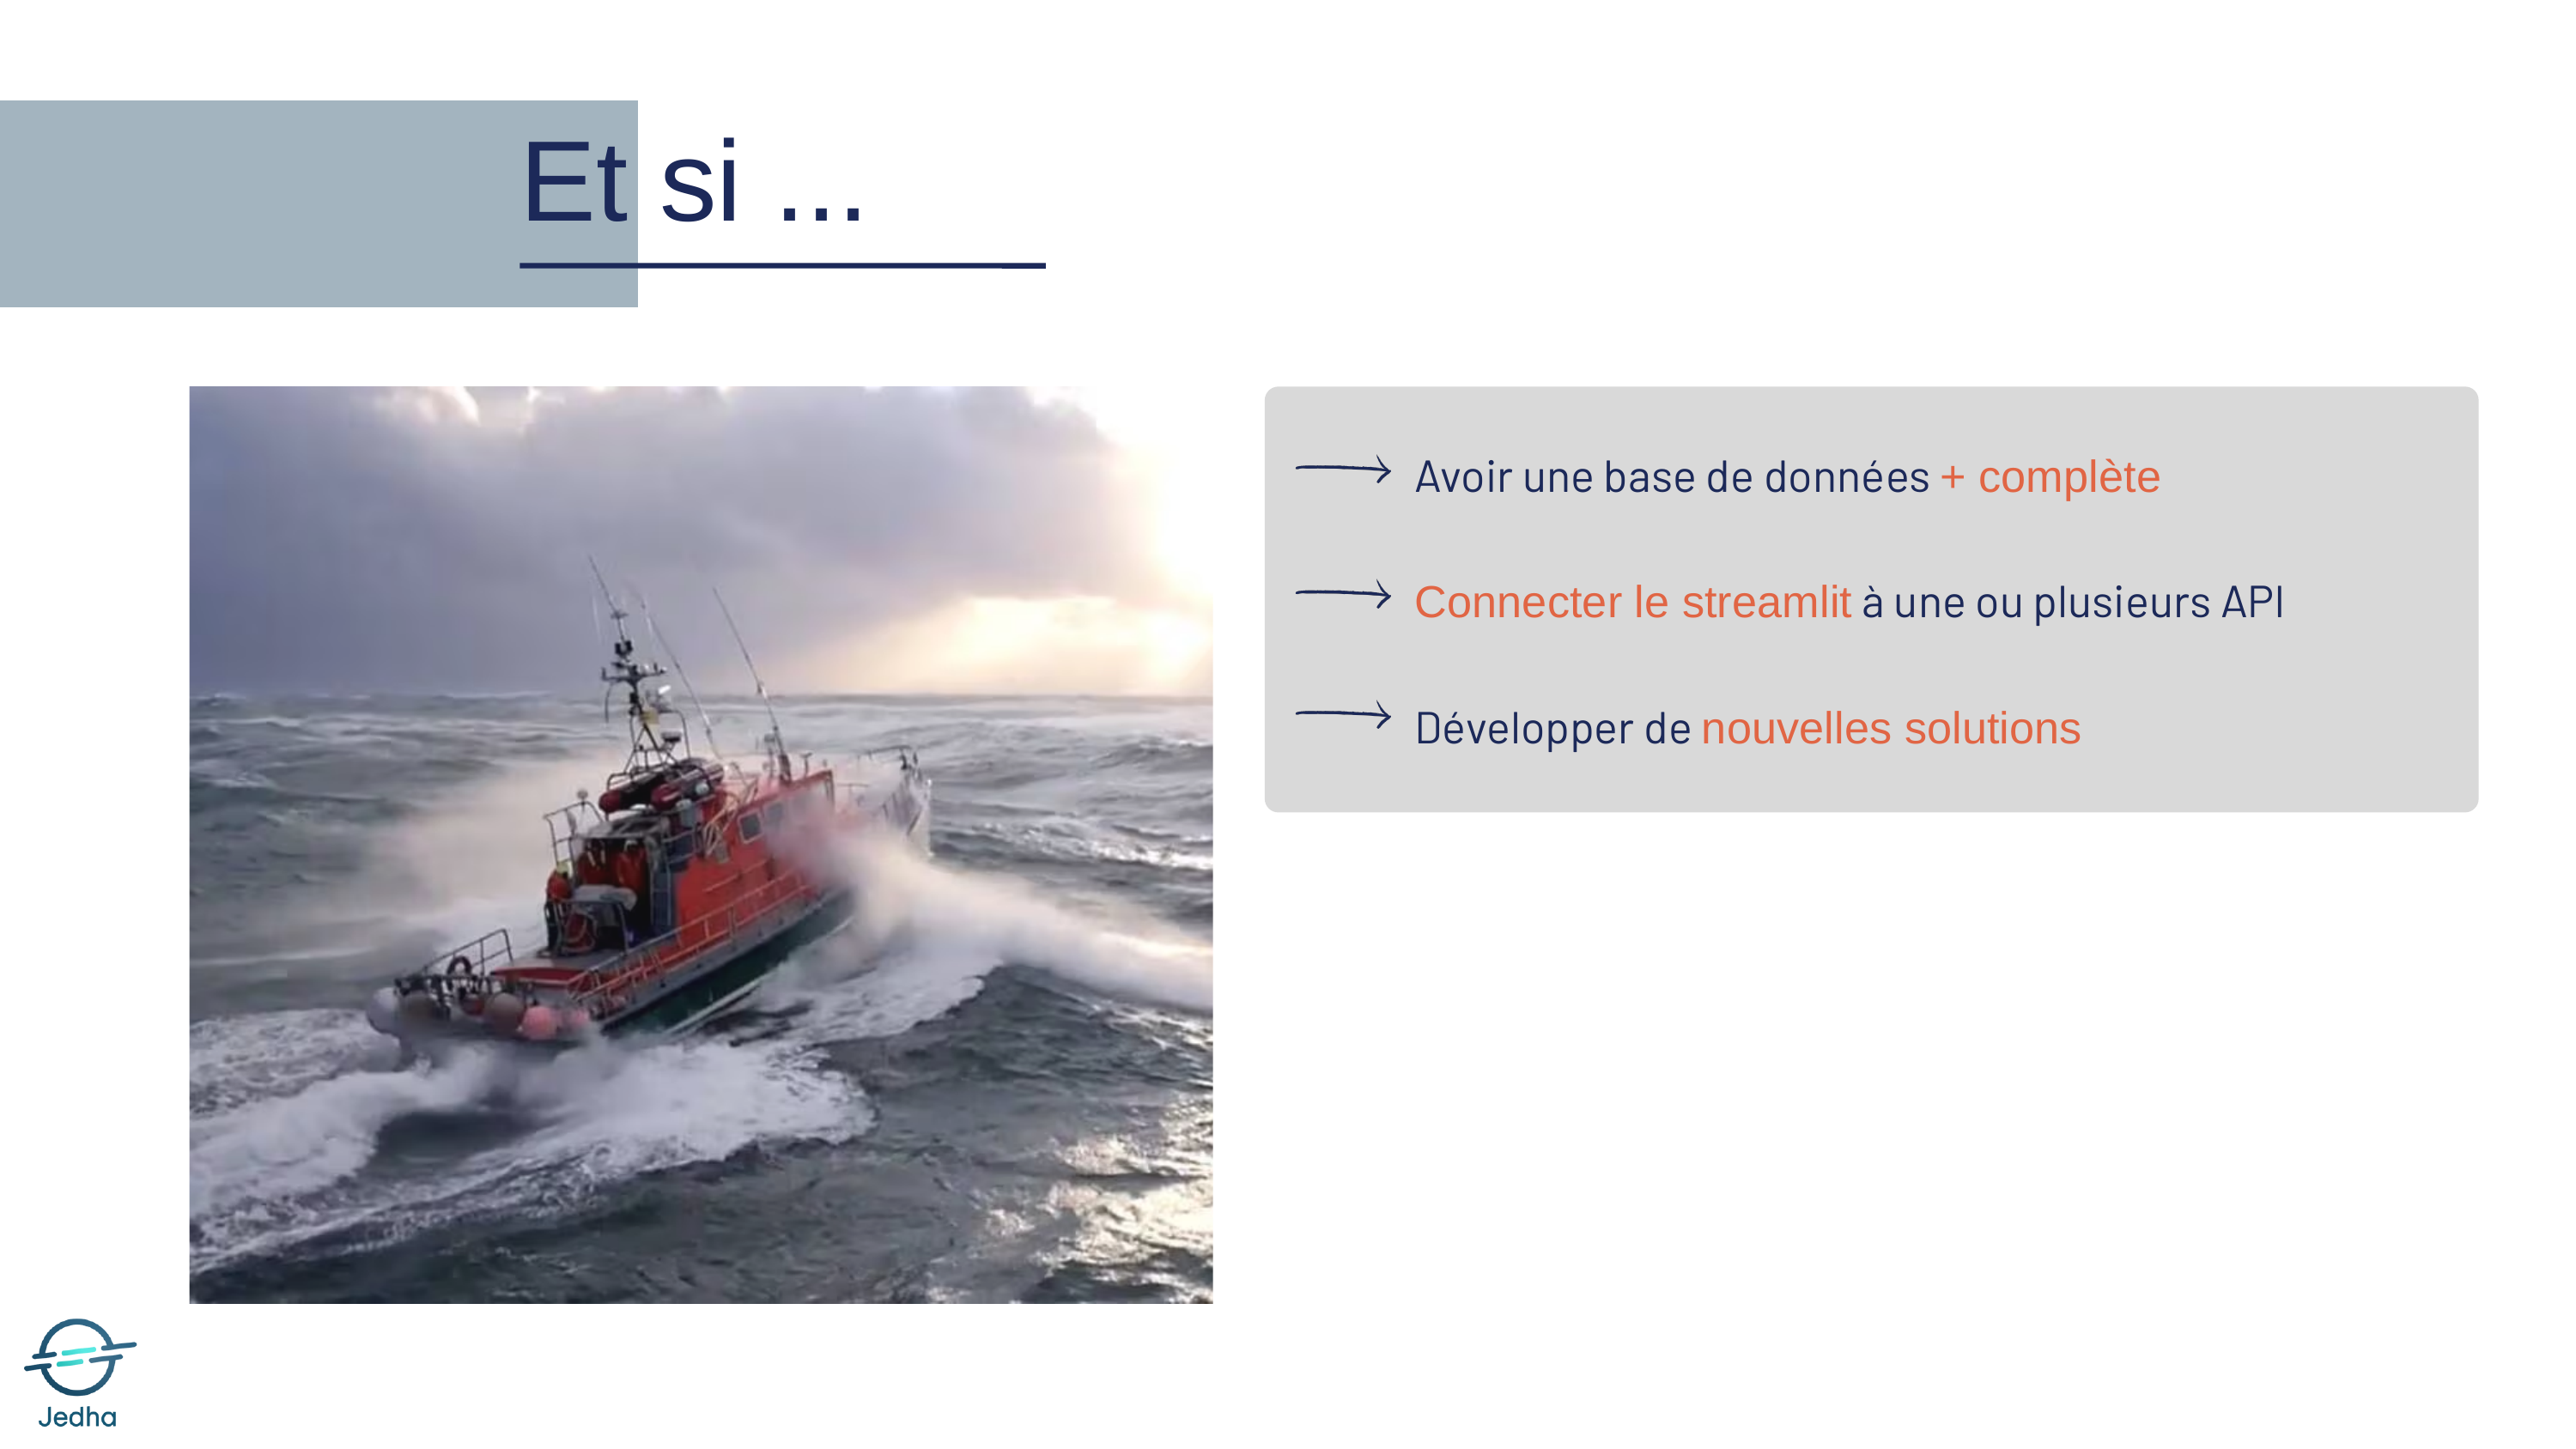

Et si ...

Avoir une base de donné﻿es + complète

Connecter le streamlit à une ou plusieurs API

Développer de nou﻿velles solutions